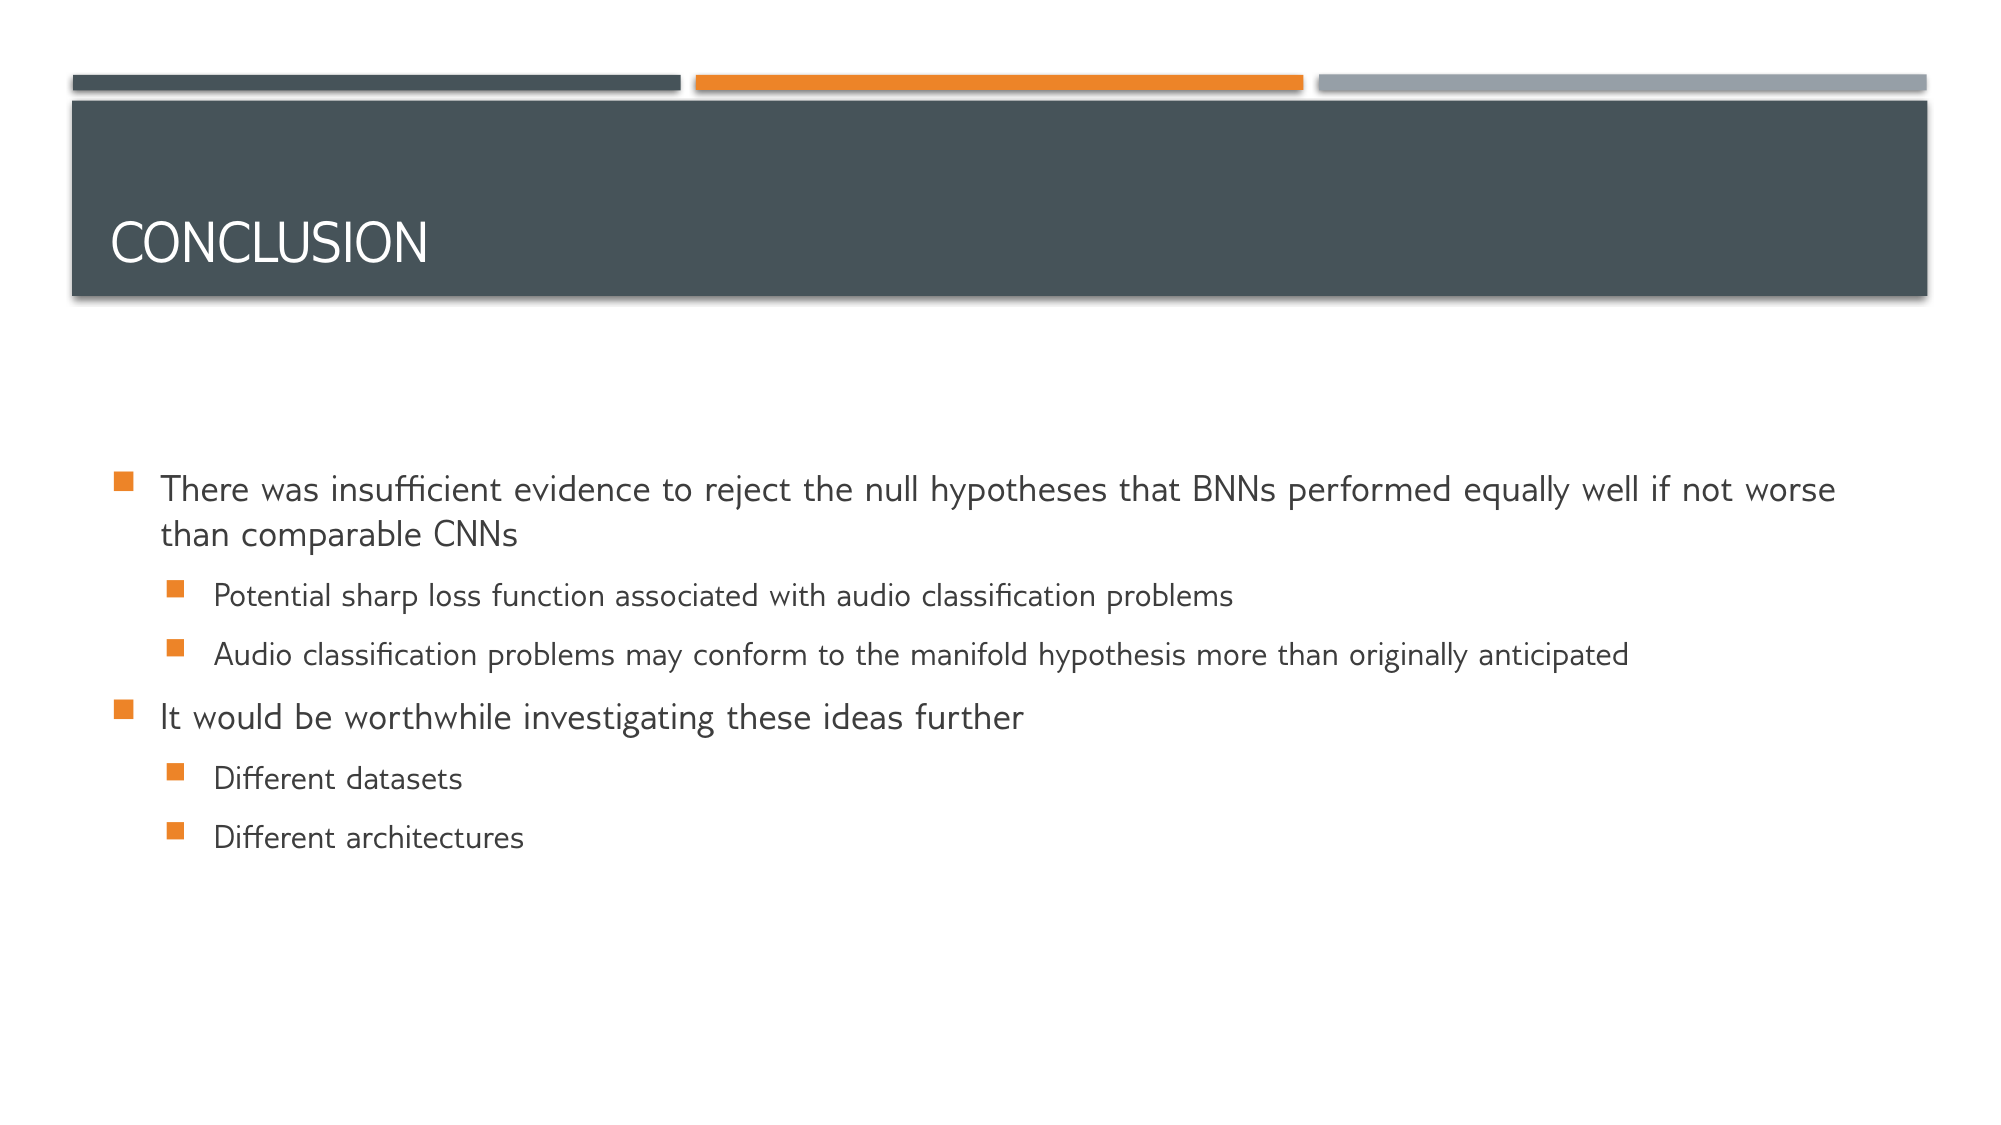

# Conclusion
There was insufficient evidence to reject the null hypotheses that BNNs performed equally well if not worse than comparable CNNs
Potential sharp loss function associated with audio classification problems
Audio classification problems may conform to the manifold hypothesis more than originally anticipated
It would be worthwhile investigating these ideas further
Different datasets
Different architectures